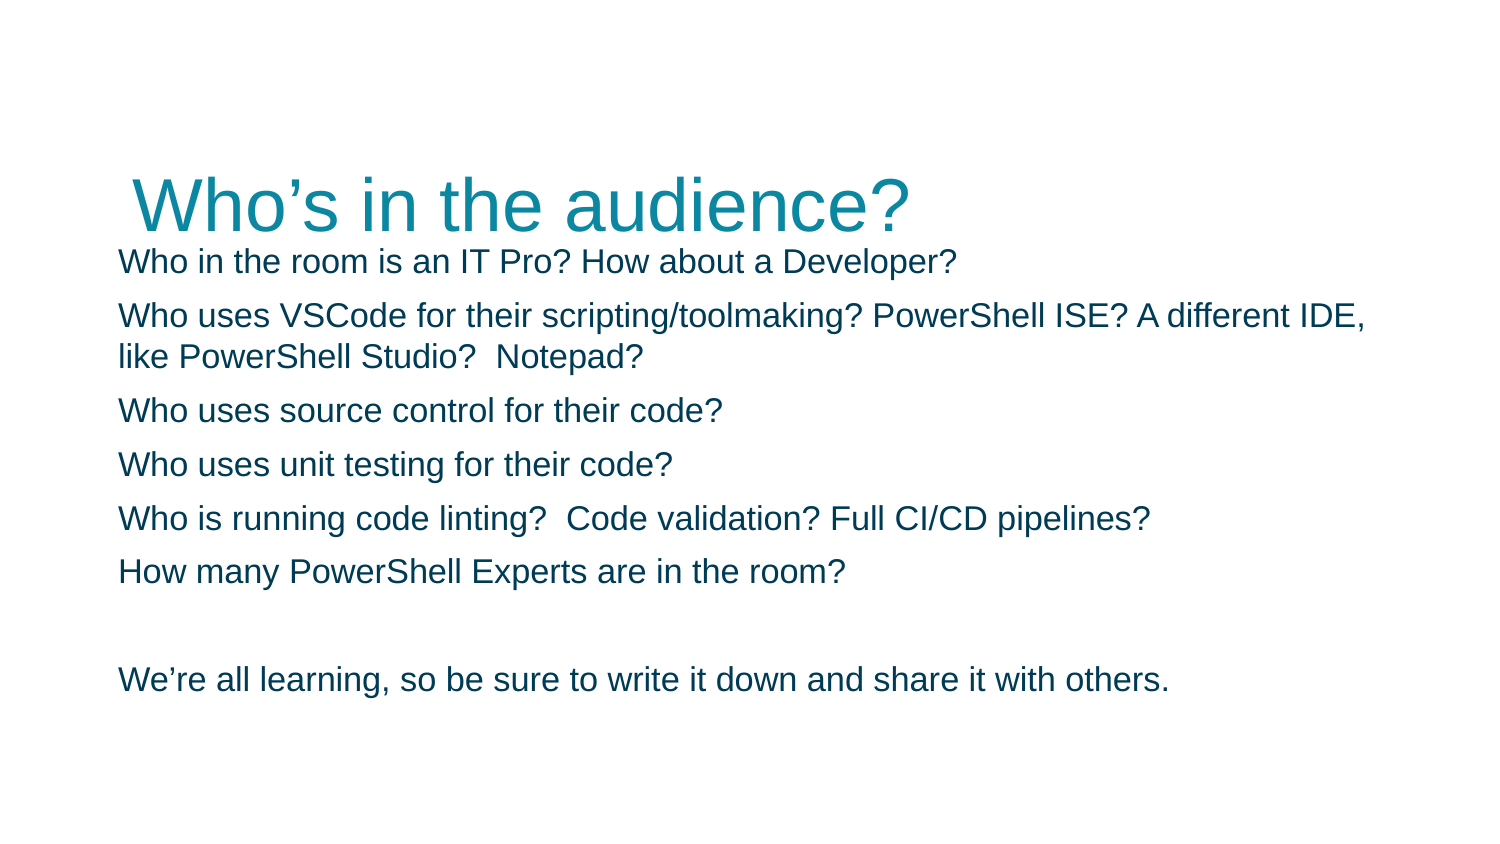

# Who’s in the audience?
Who in the room is an IT Pro? How about a Developer?
Who uses VSCode for their scripting/toolmaking? PowerShell ISE? A different IDE, like PowerShell Studio?  Notepad?
Who uses source control for their code?
Who uses unit testing for their code?
Who is running code linting?  Code validation? Full CI/CD pipelines?
How many PowerShell Experts are in the room?

We’re all learning, so be sure to write it down and share it with others.